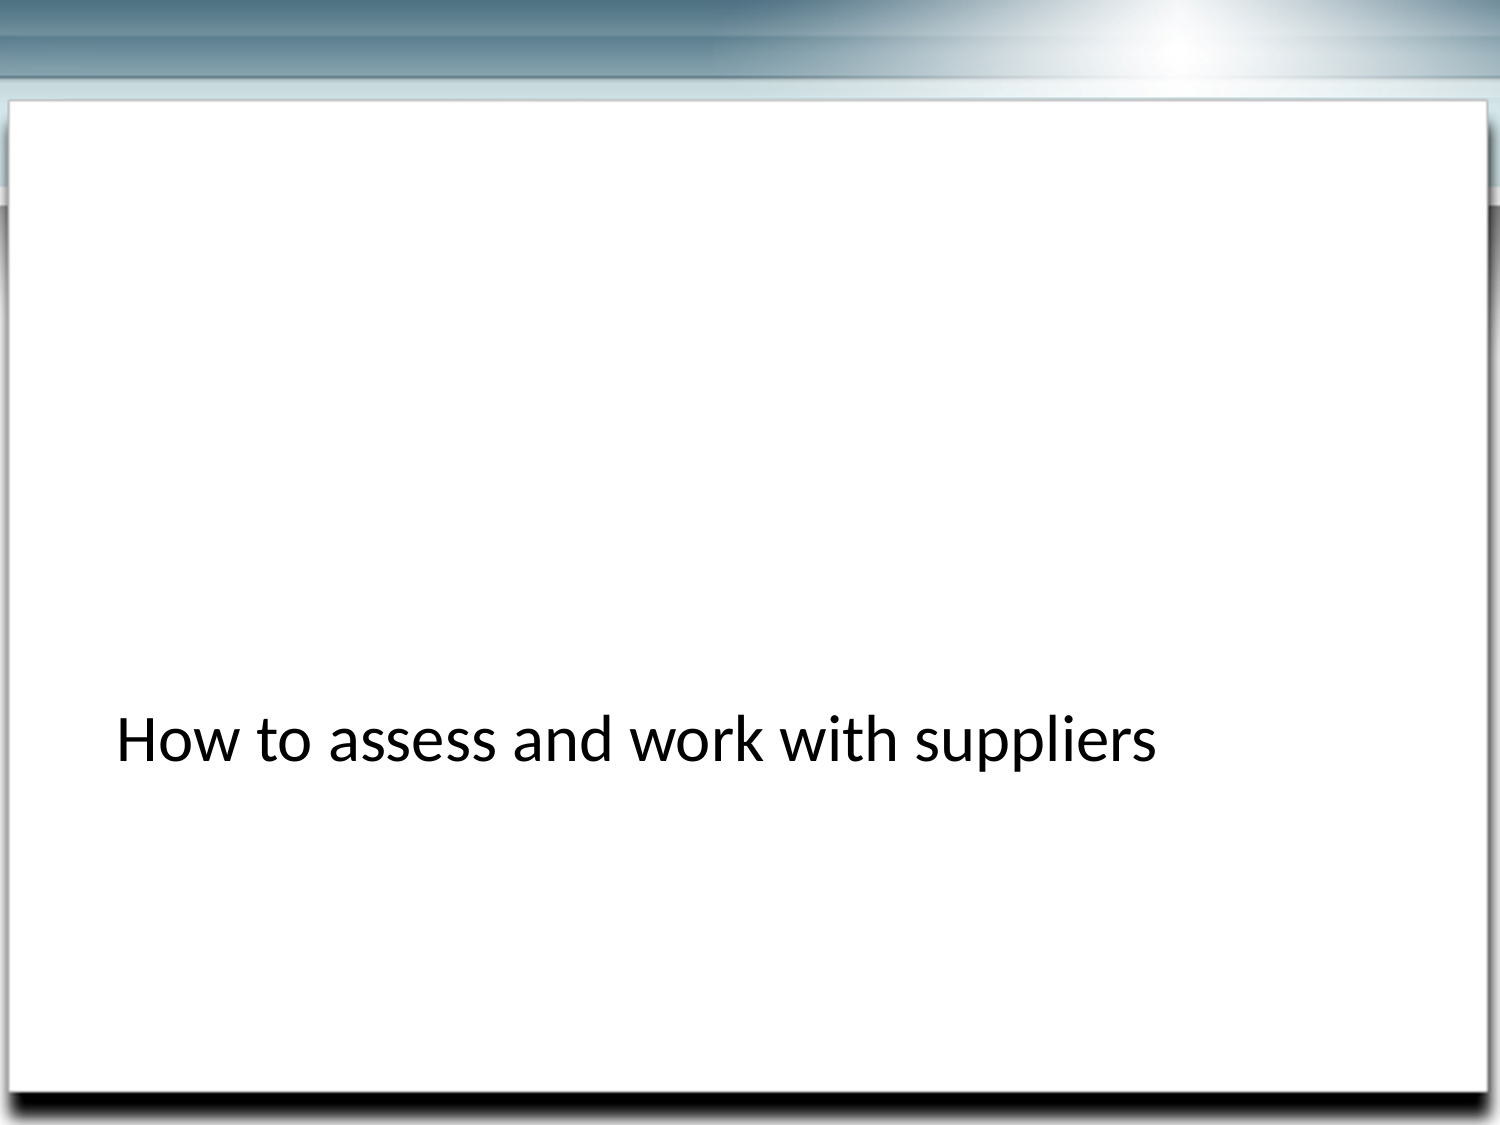

Section 2
How to assess and work with suppliers